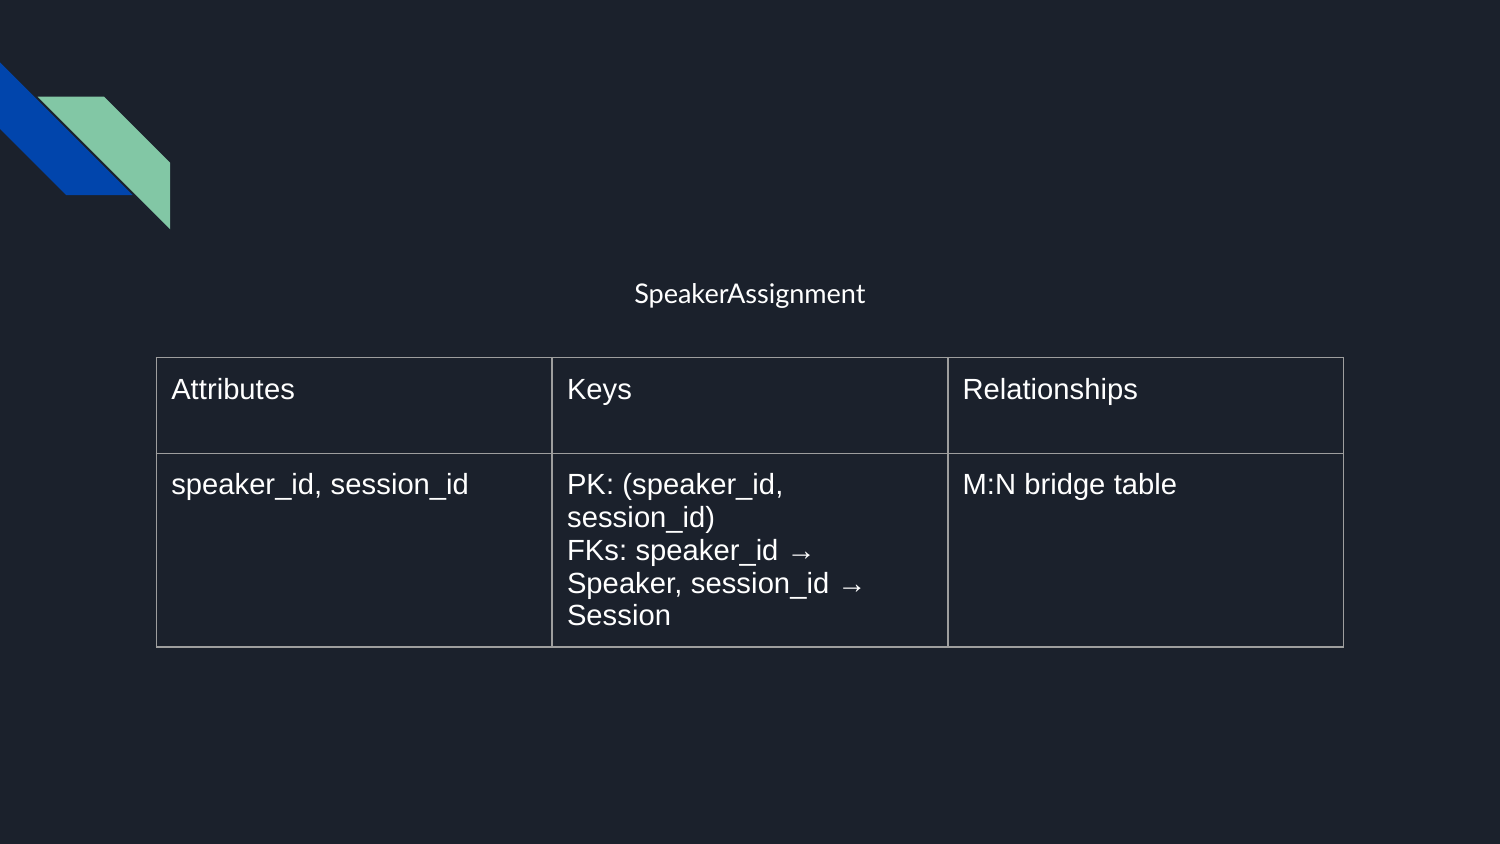

SpeakerAssignment
| Attributes | Keys | Relationships |
| --- | --- | --- |
| speaker\_id, session\_id | PK: (speaker\_id, session\_id) FKs: speaker\_id → Speaker, session\_id → Session | M:N bridge table |